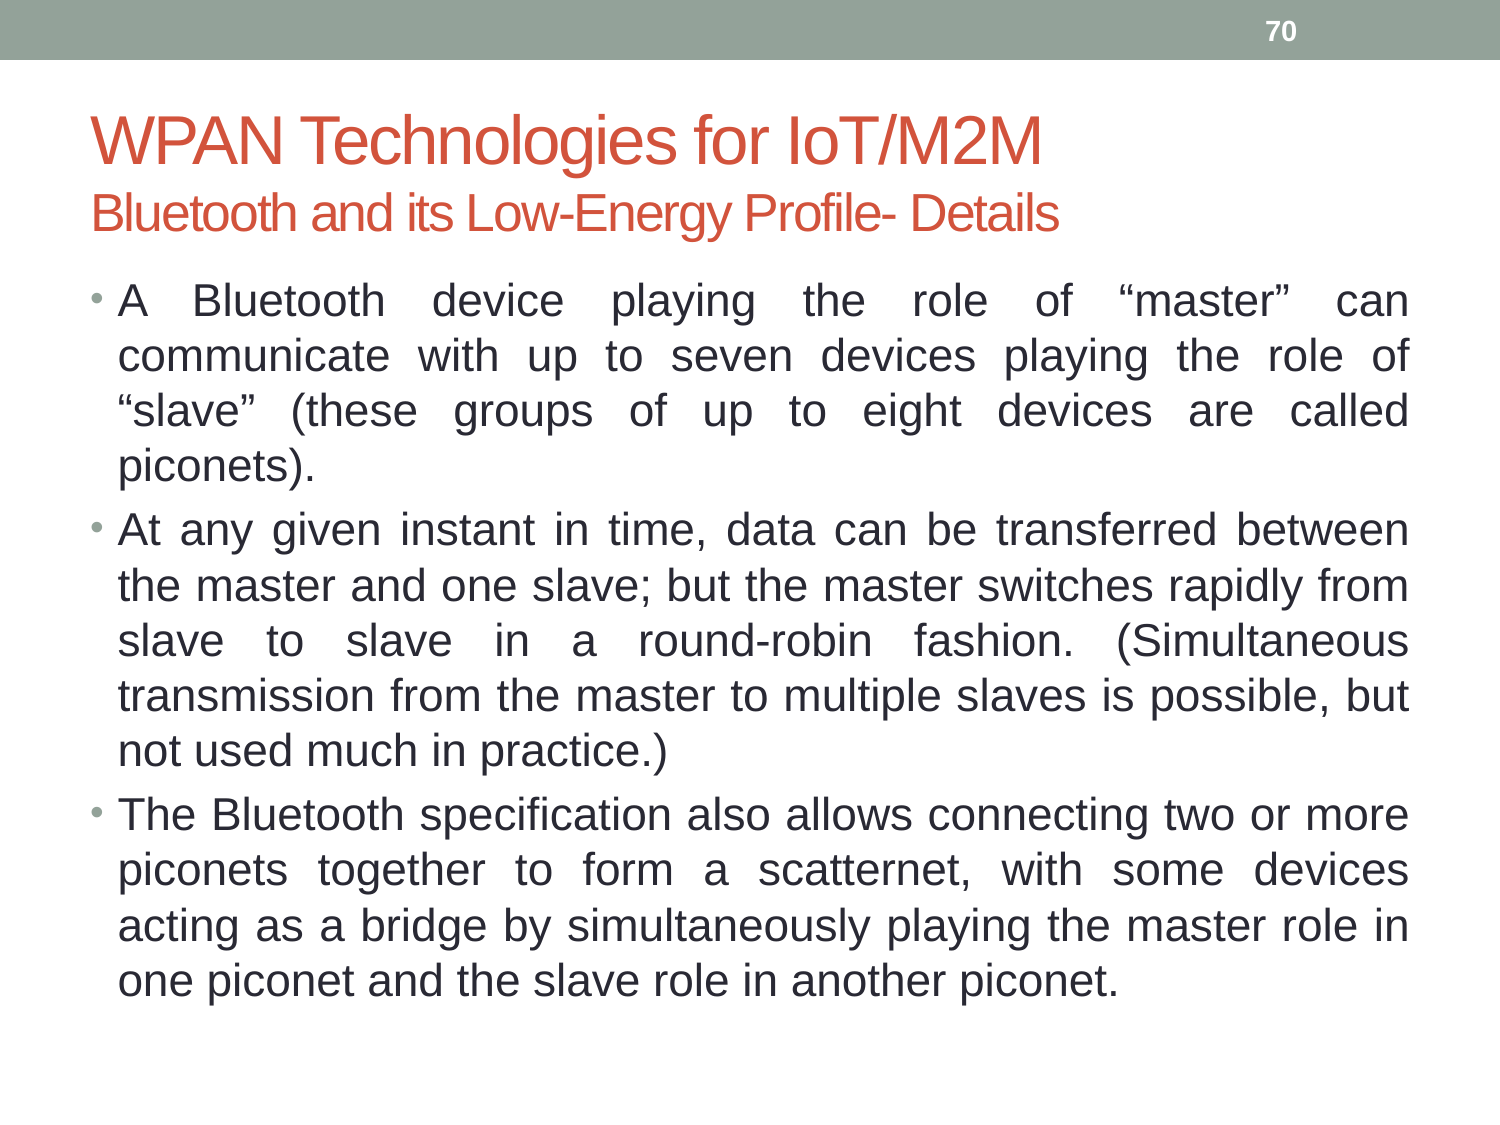

70
# WPAN Technologies for IoT/M2M Bluetooth and its Low-Energy Profile- Details
A Bluetooth device playing the role of “master” can communicate with up to seven devices playing the role of “slave” (these groups of up to eight devices are called piconets).
At any given instant in time, data can be transferred between the master and one slave; but the master switches rapidly from slave to slave in a round-robin fashion. (Simultaneous transmission from the master to multiple slaves is possible, but not used much in practice.)
The Bluetooth specification also allows connecting two or more piconets together to form a scatternet, with some devices acting as a bridge by simultaneously playing the master role in one piconet and the slave role in another piconet.